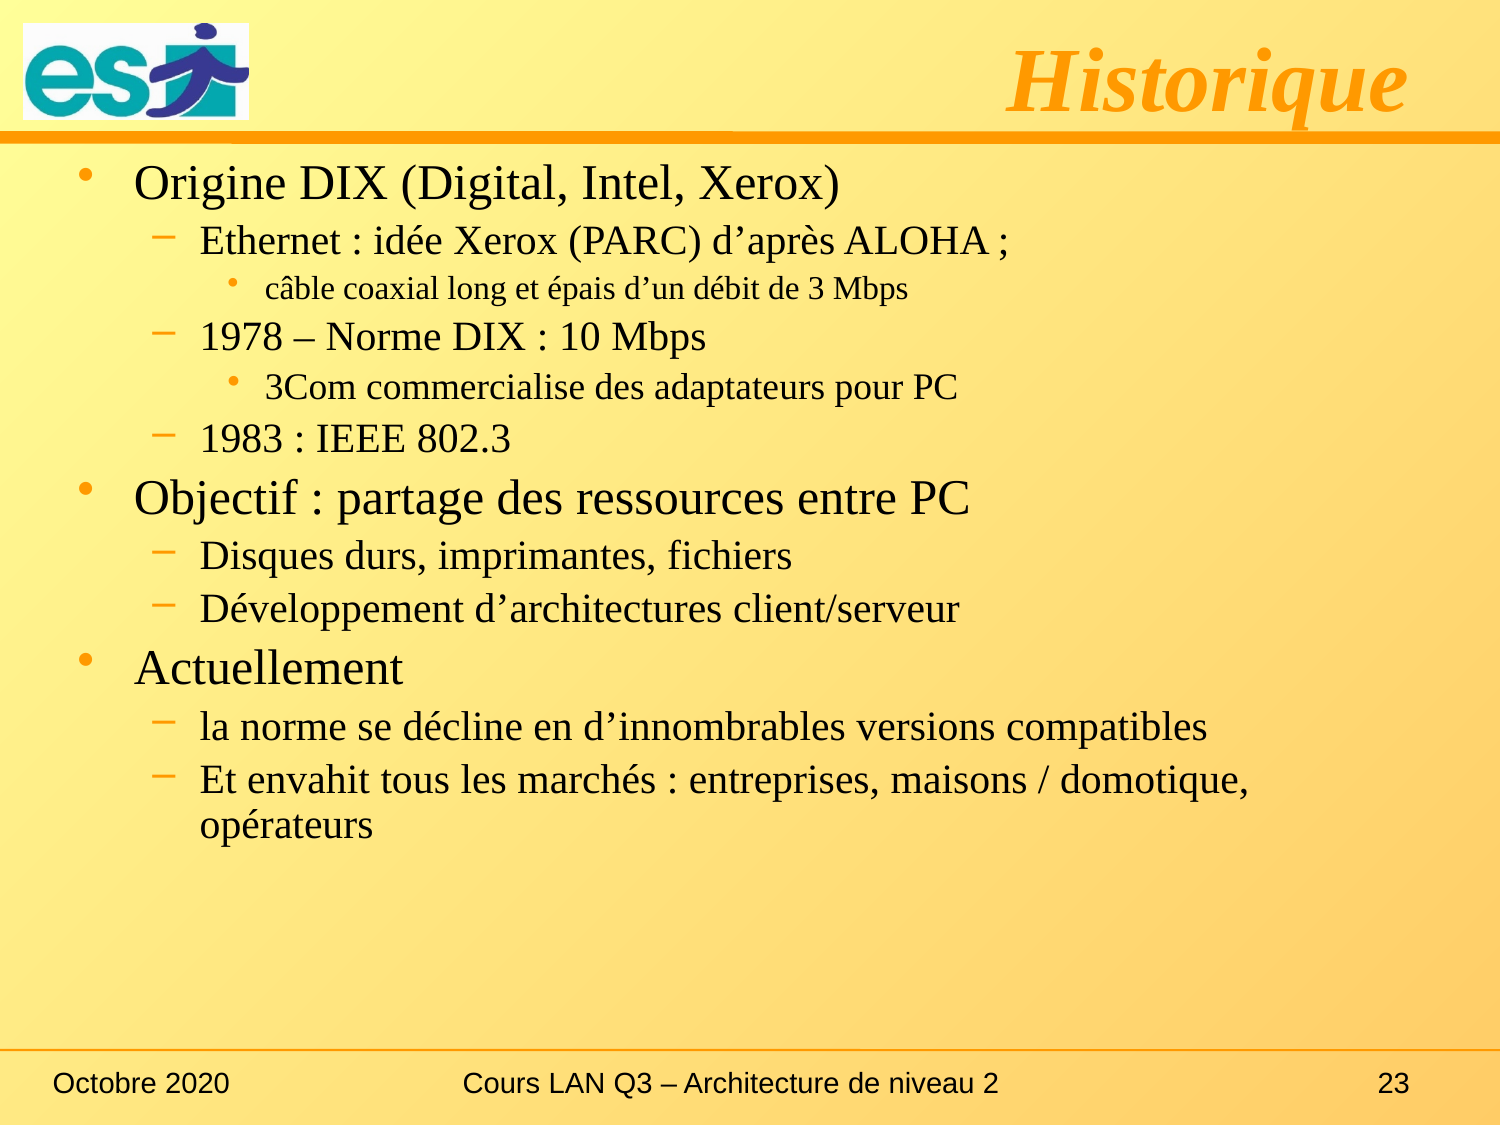

# Historique
Origine DIX (Digital, Intel, Xerox)
Ethernet : idée Xerox (PARC) d’après ALOHA ;
câble coaxial long et épais d’un débit de 3 Mbps
1978 – Norme DIX : 10 Mbps
3Com commercialise des adaptateurs pour PC
1983 : IEEE 802.3
Objectif : partage des ressources entre PC
Disques durs, imprimantes, fichiers
Développement d’architectures client/serveur
Actuellement
la norme se décline en d’innombrables versions compatibles
Et envahit tous les marchés : entreprises, maisons / domotique, opérateurs
Octobre 2020
Cours LAN Q3 – Architecture de niveau 2
23